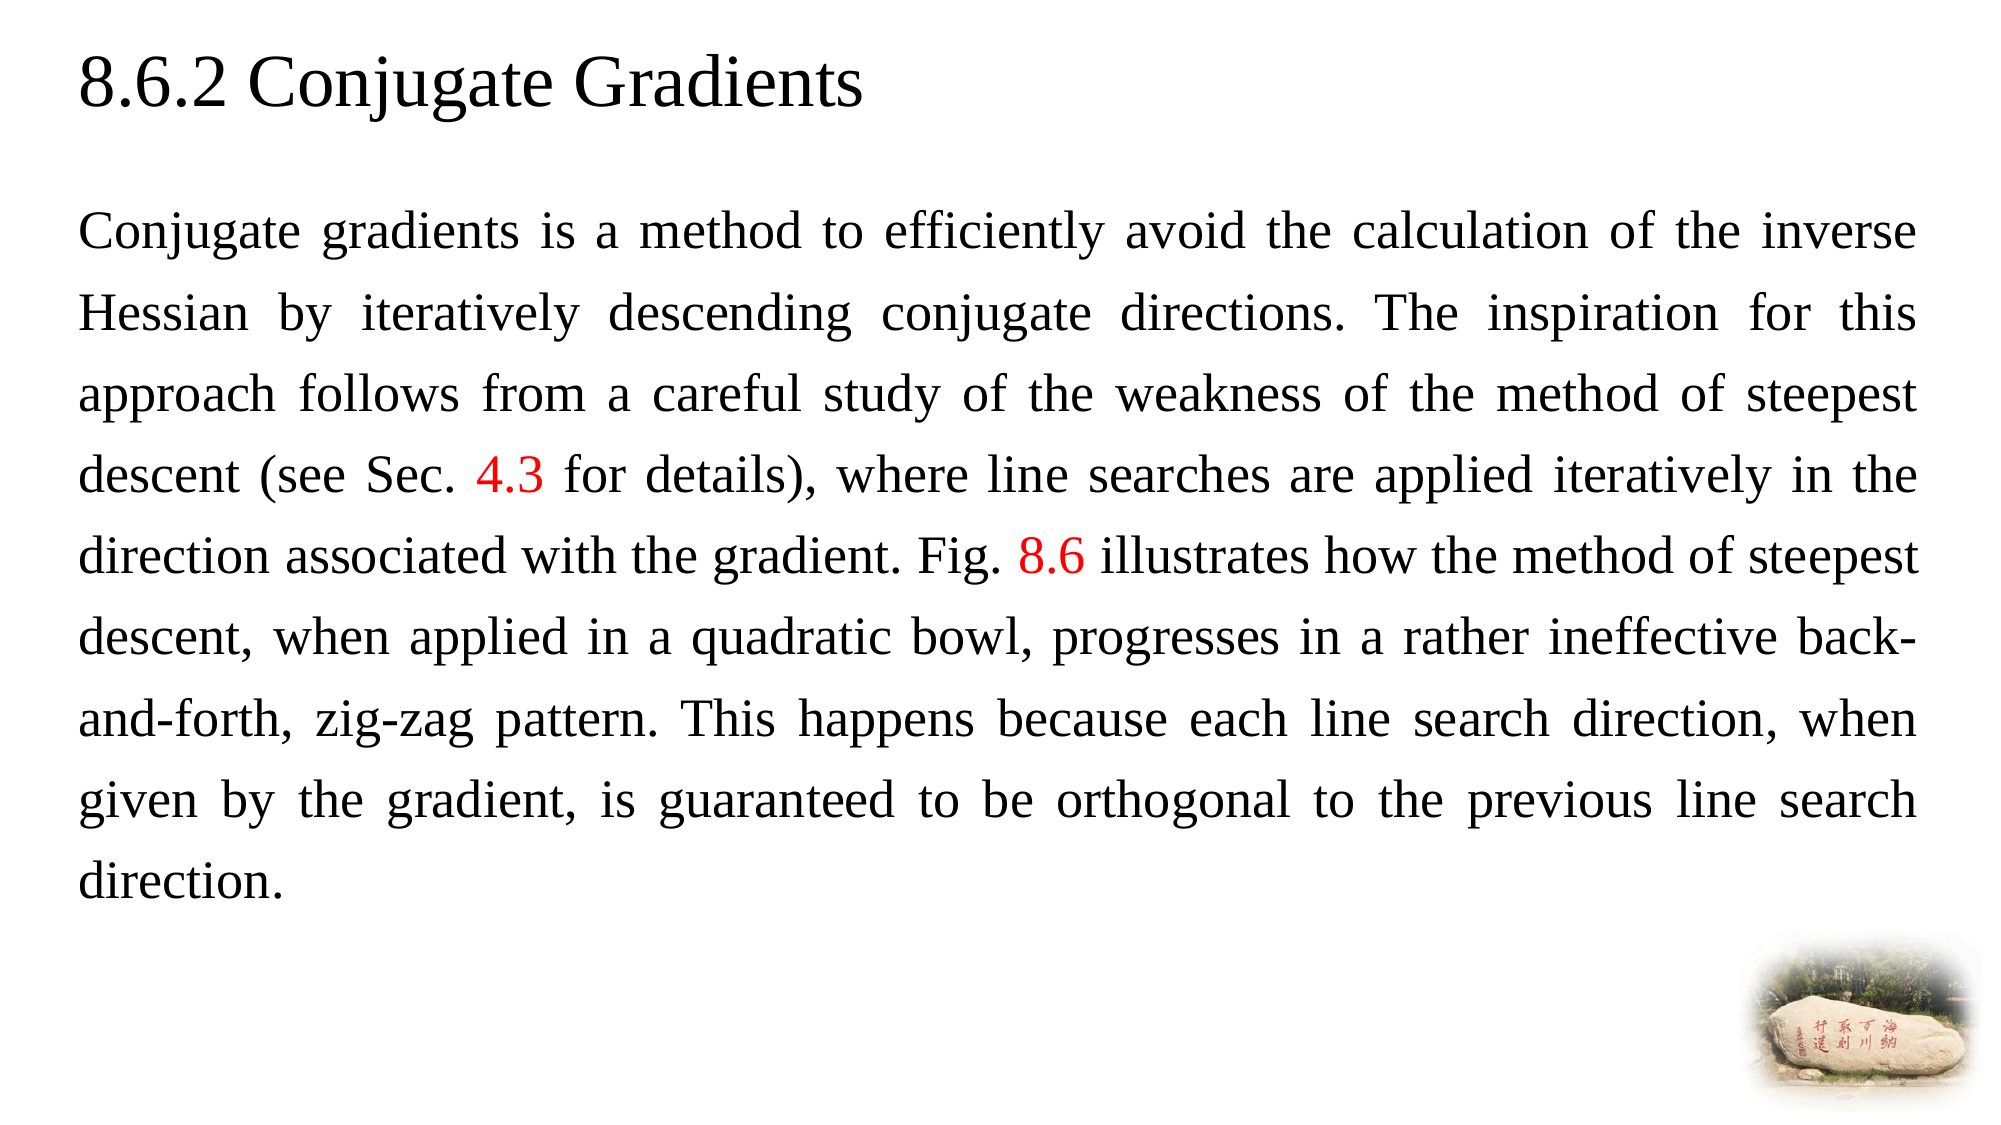

# 8.6.2 Conjugate Gradients
Conjugate gradients is a method to efficiently avoid the calculation of the inverse Hessian by iteratively descending conjugate directions. The inspiration for this approach follows from a careful study of the weakness of the method of steepest descent (see Sec. 4.3 for details), where line searches are applied iteratively in the direction associated with the gradient. Fig. 8.6 illustrates how the method of steepest descent, when applied in a quadratic bowl, progresses in a rather ineffective back-and-forth, zig-zag pattern. This happens because each line search direction, when given by the gradient, is guaranteed to be orthogonal to the previous line search direction.